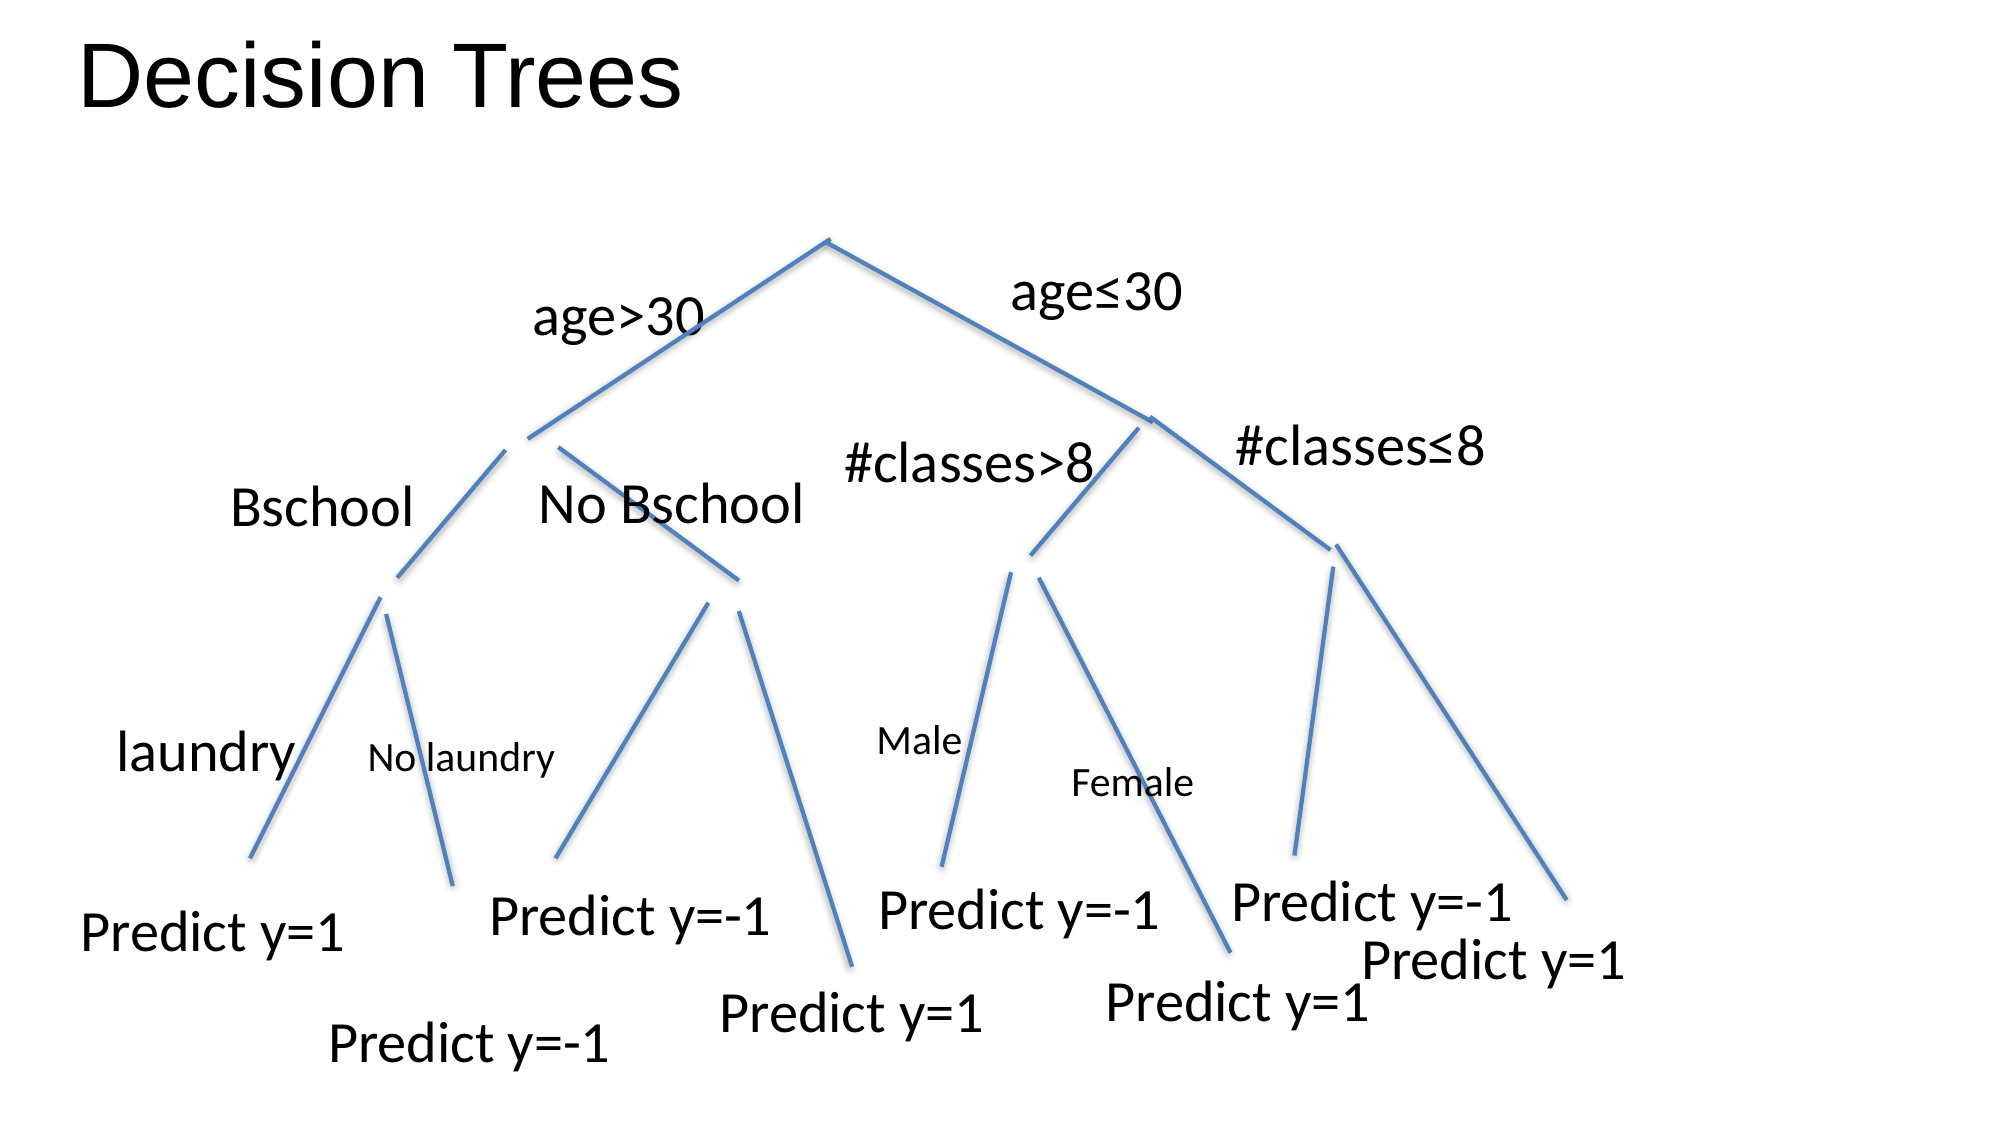

# Decision Trees

age≤30
age>30
#classes≤8
#classes>8
No Bschool
Bschool
Male
laundry
No laundry
Female
Predict y=-1
Predict y=-1
Predict y=-1
Predict y=1
Predict y=1
Predict y=1
Predict y=1
Predict y=-1